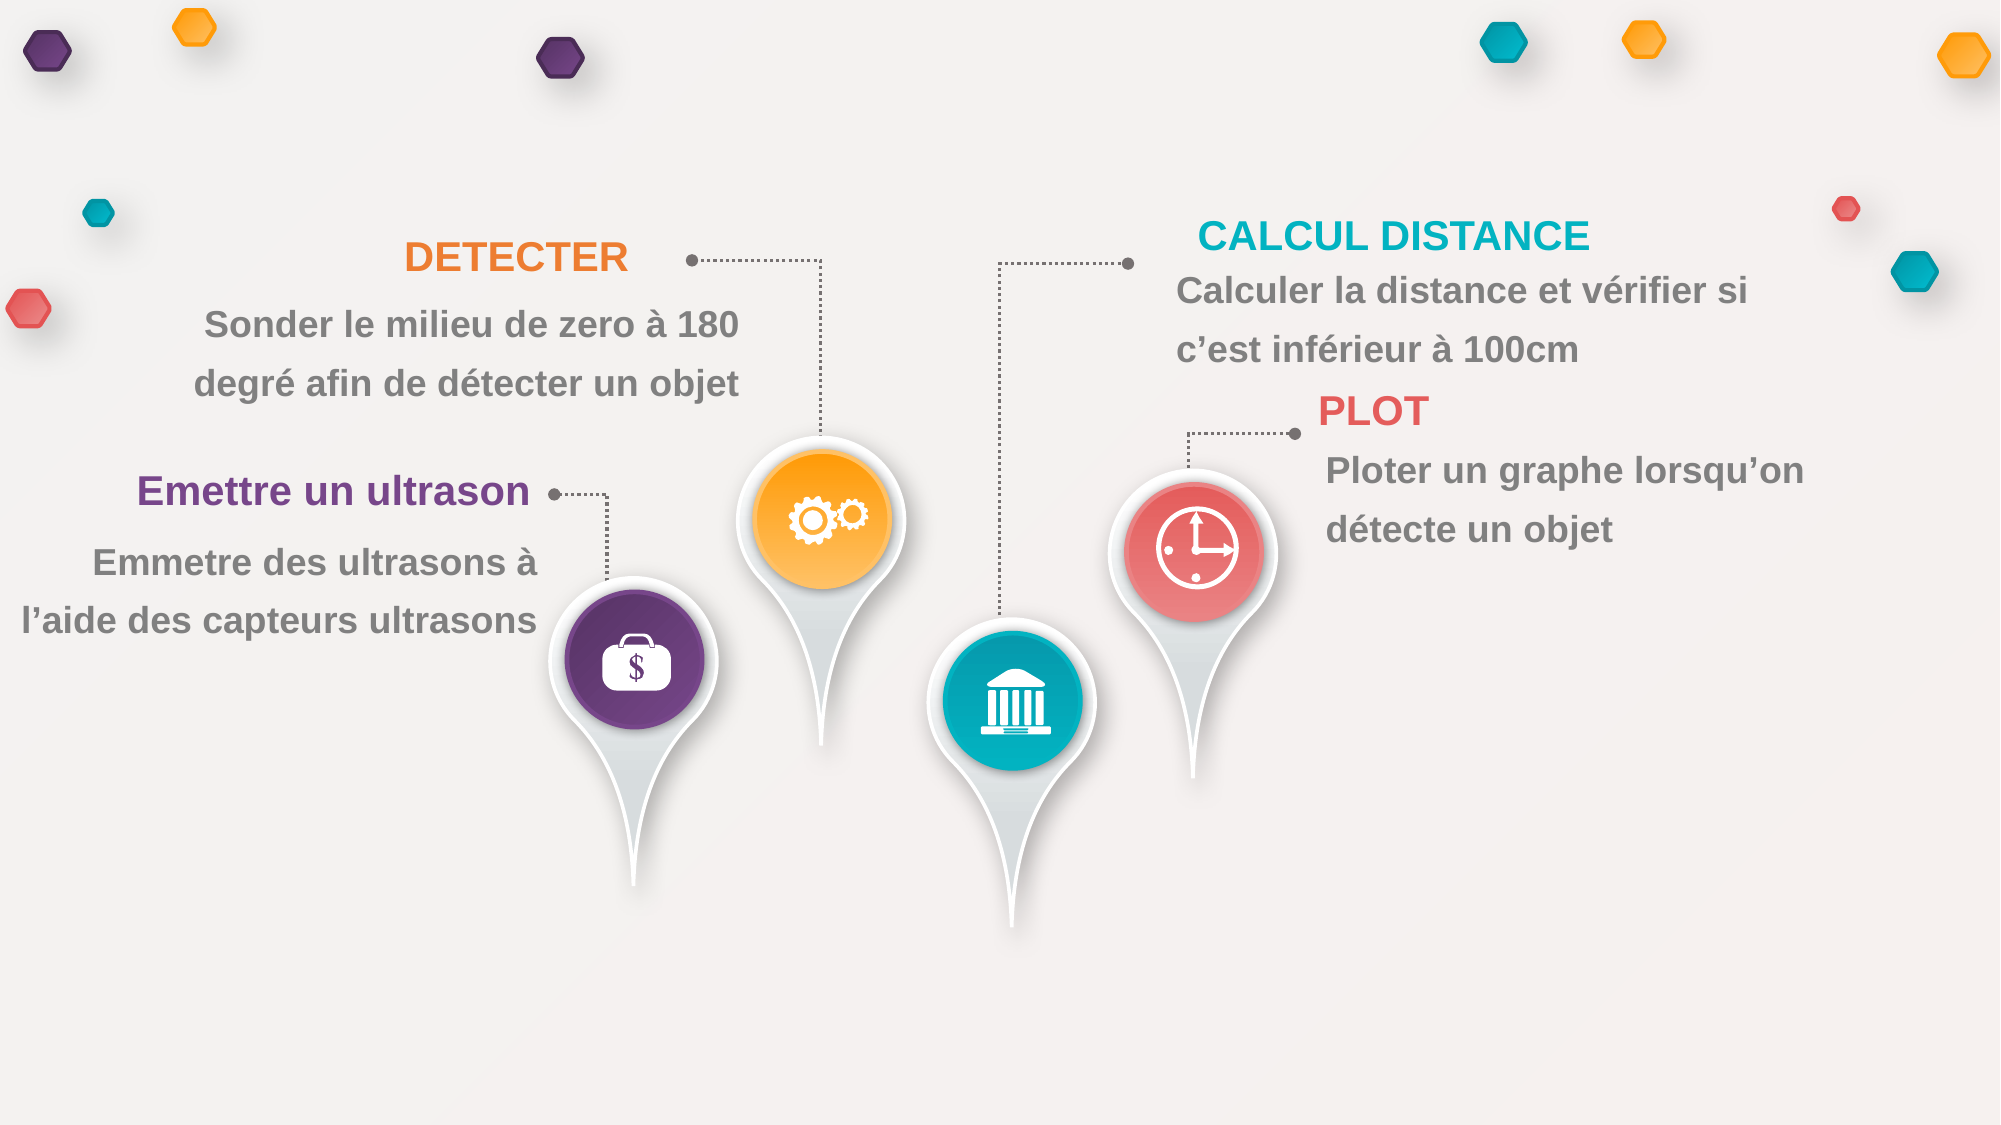

CALCUL DISTANCE
Calculer la distance et vérifier si c’est inférieur à 100cm

DETECTER
Sonder le milieu de zero à 180 degré afin de détecter un objet

PLOT
Ploter un graphe lorsqu’on détecte un objet

Emettre un ultrason
Emmetre des ultrasons à l’aide des capteurs ultrasons